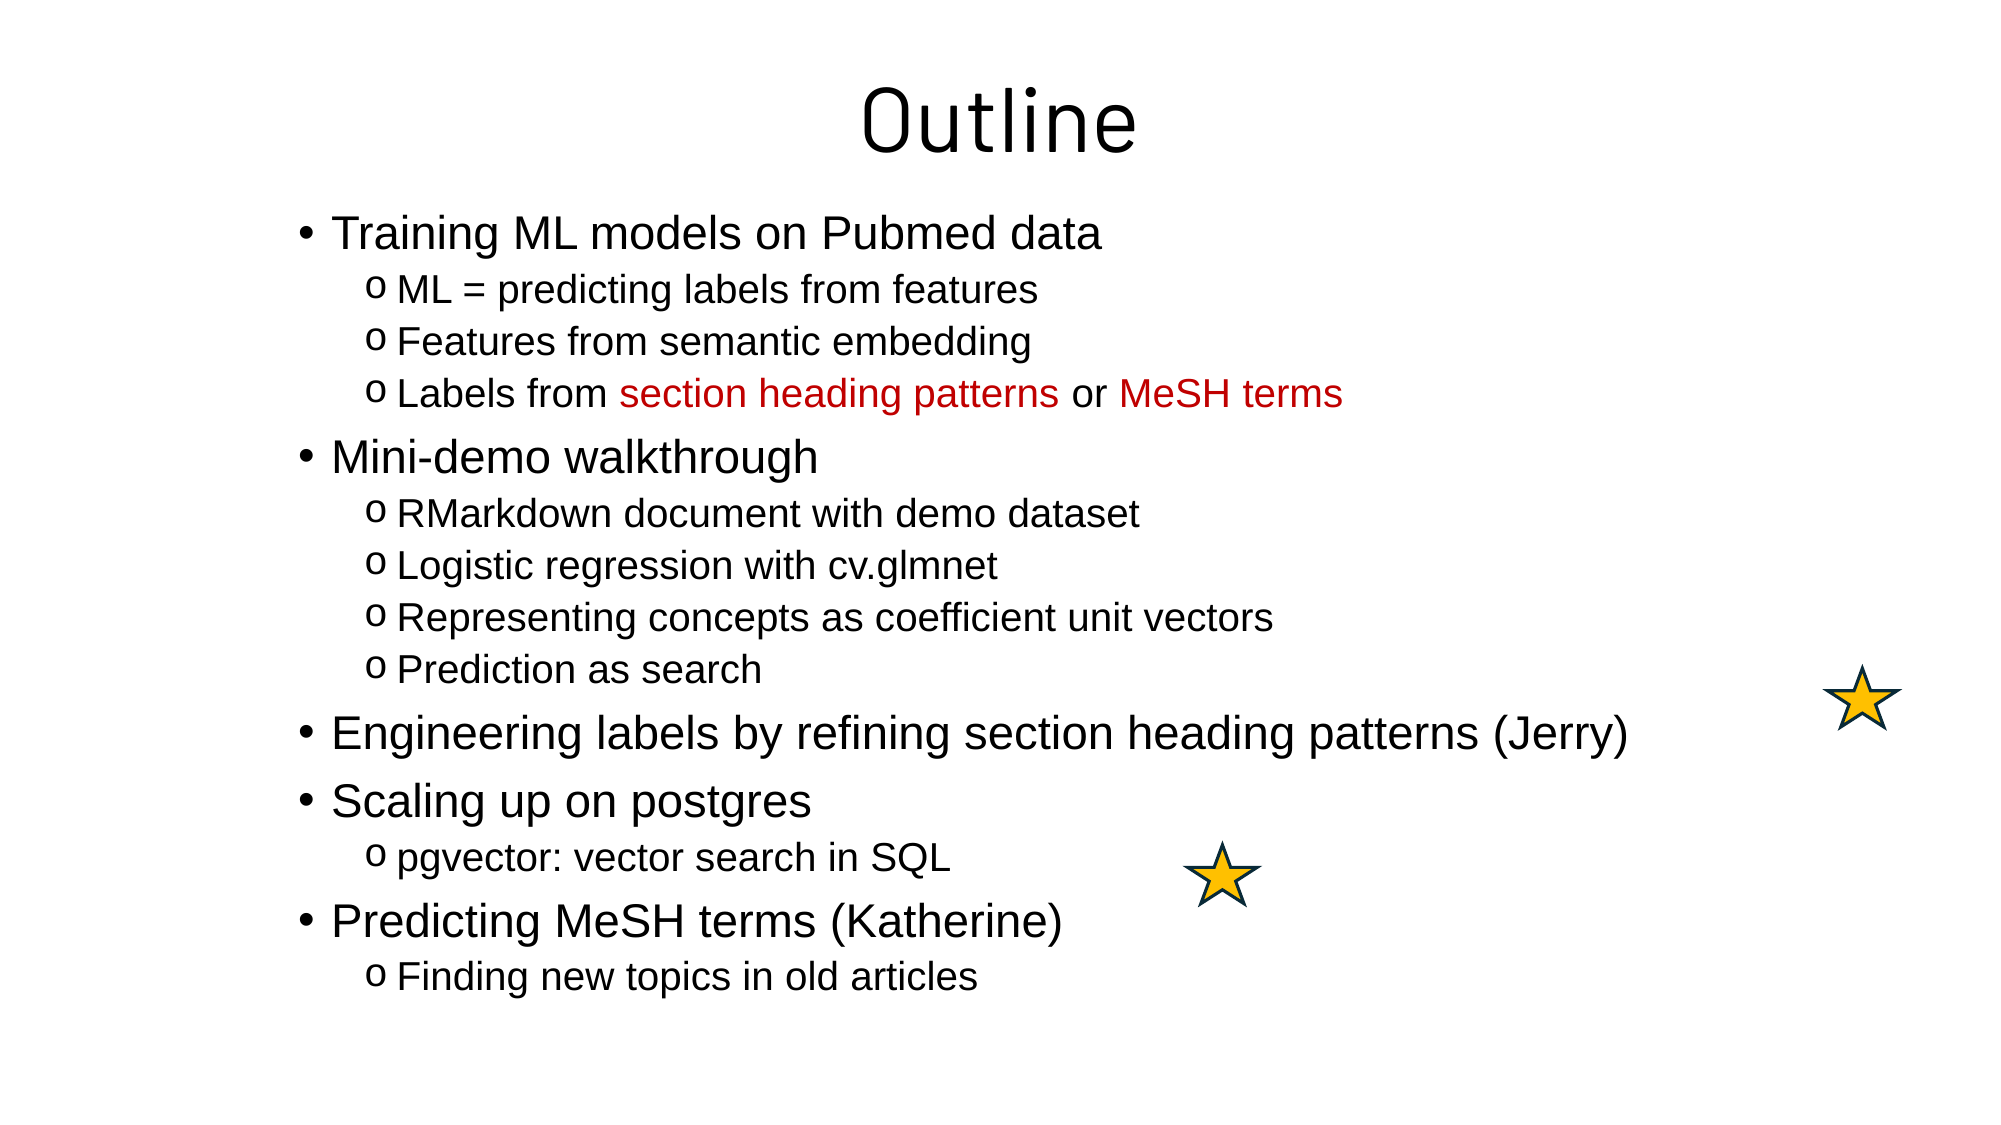

# Outline
Training ML models on Pubmed data
ML = predicting labels from features
Features from semantic embedding
Labels from section heading patterns or MeSH terms
Mini-demo walkthrough
RMarkdown document with demo dataset
Logistic regression with cv.glmnet
Representing concepts as coefficient unit vectors
Prediction as search
Engineering labels by refining section heading patterns (Jerry)
Scaling up on postgres
pgvector: vector search in SQL
Predicting MeSH terms (Katherine)
Finding new topics in old articles